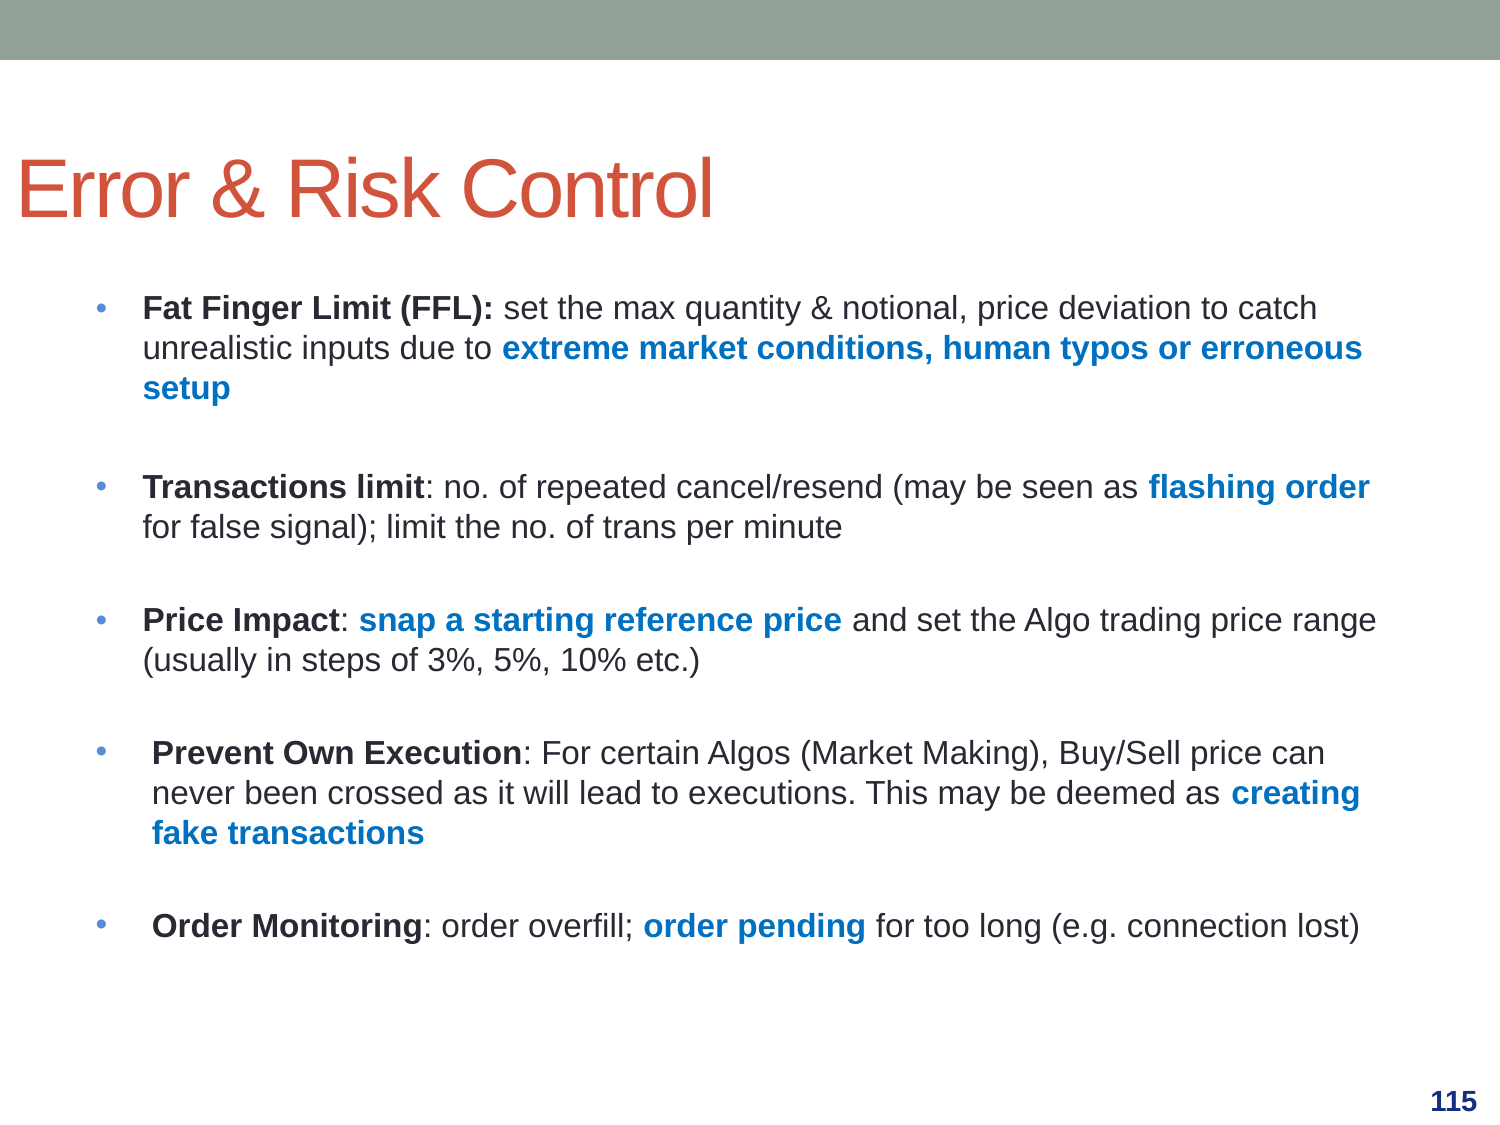

Error & Risk Control
Fat Finger Limit (FFL): set the max quantity & notional, price deviation to catch unrealistic inputs due to extreme market conditions, human typos or erroneous setup

Transactions limit: no. of repeated cancel/resend (may be seen as flashing order for false signal); limit the no. of trans per minute

Price Impact: snap a starting reference price and set the Algo trading price range (usually in steps of 3%, 5%, 10% etc.)

Prevent Own Execution: For certain Algos (Market Making), Buy/Sell price can never been crossed as it will lead to executions. This may be deemed as creating fake transactions

Order Monitoring: order overfill; order pending for too long (e.g. connection lost)

115